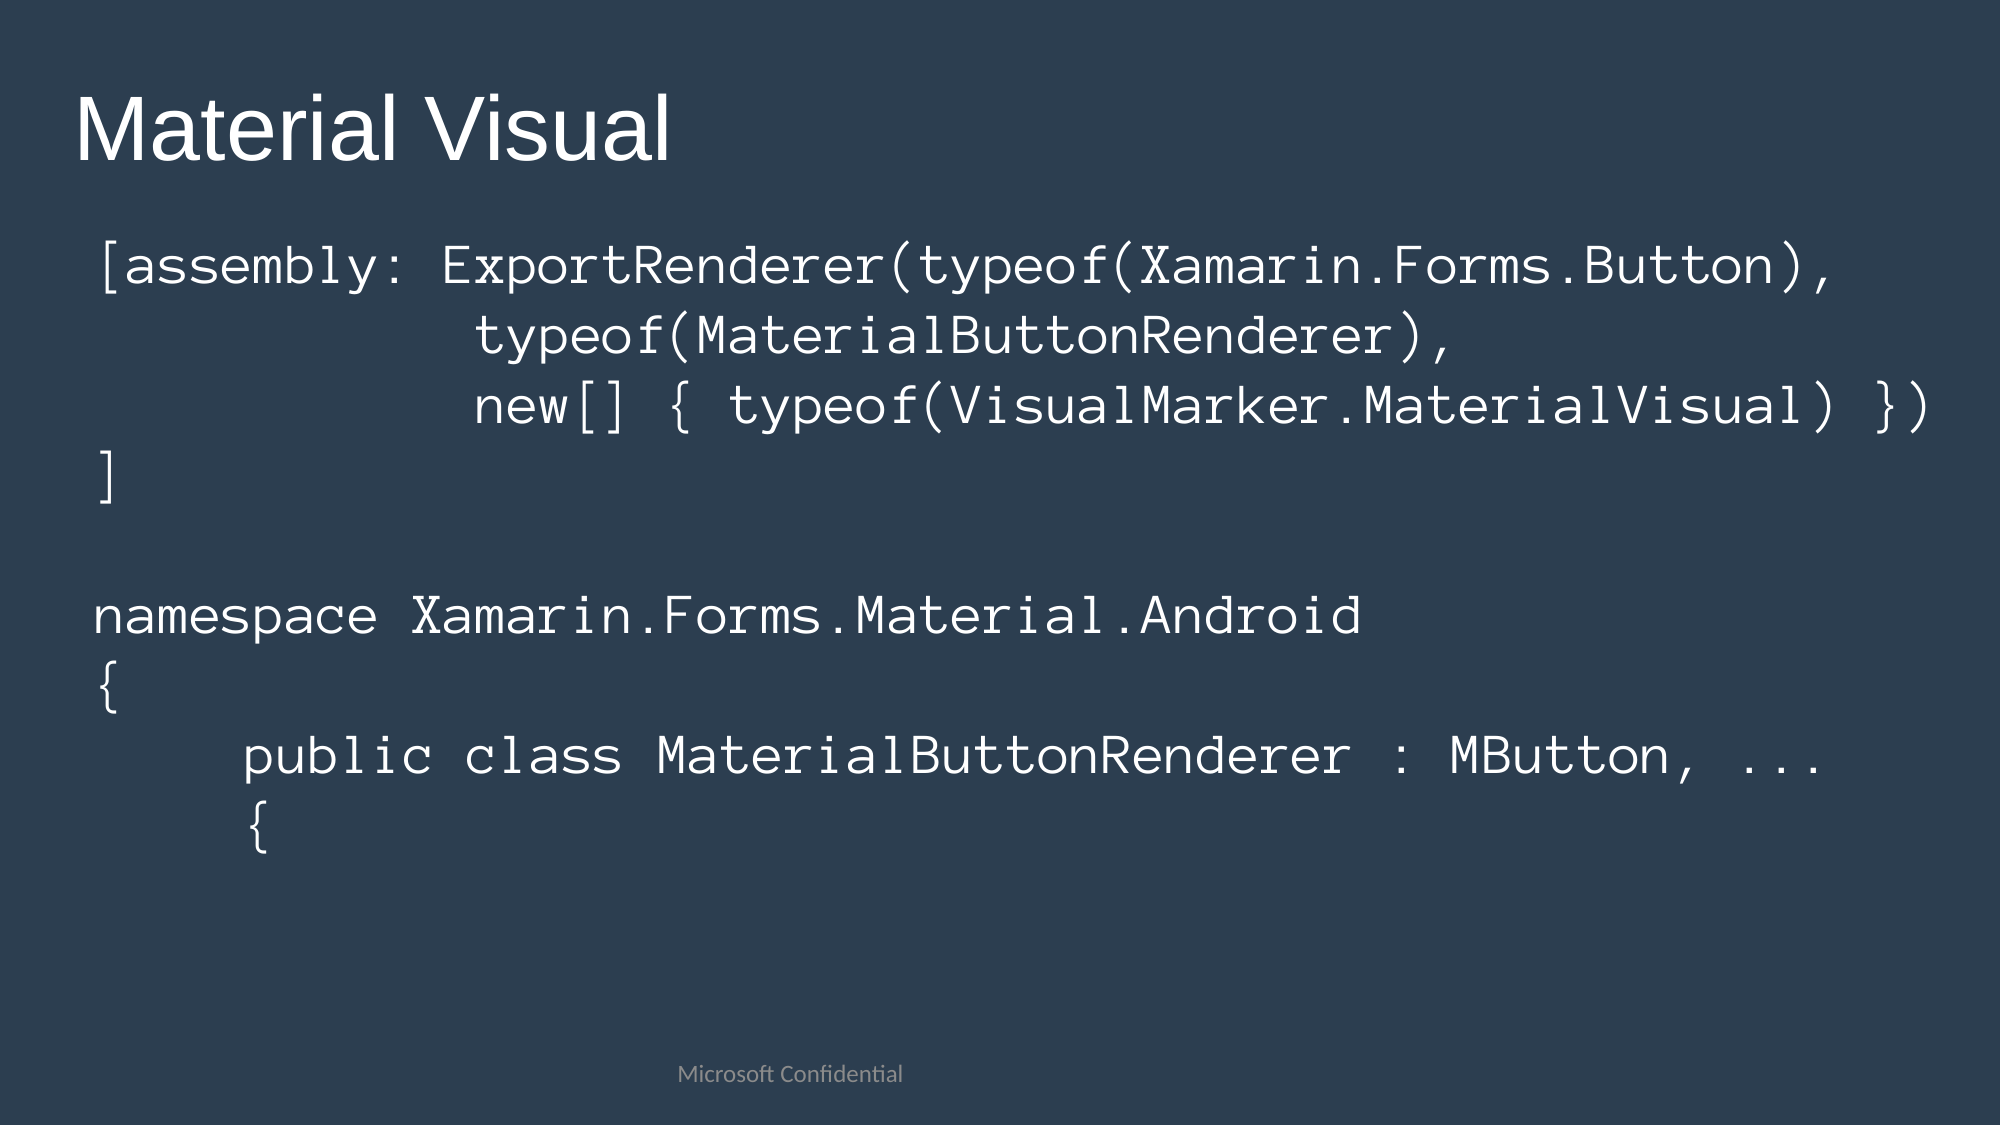

# Material Visual
[assembly: ExportRenderer(typeof(Xamarin.Forms.Button),
            typeof(MaterialButtonRenderer),
            new[] { typeof(VisualMarker.MaterialVisual) })
]

namespace Xamarin.Forms.Material.Android
{
	public class MaterialButtonRenderer : MButton, ...
	{
Microsoft Confidential